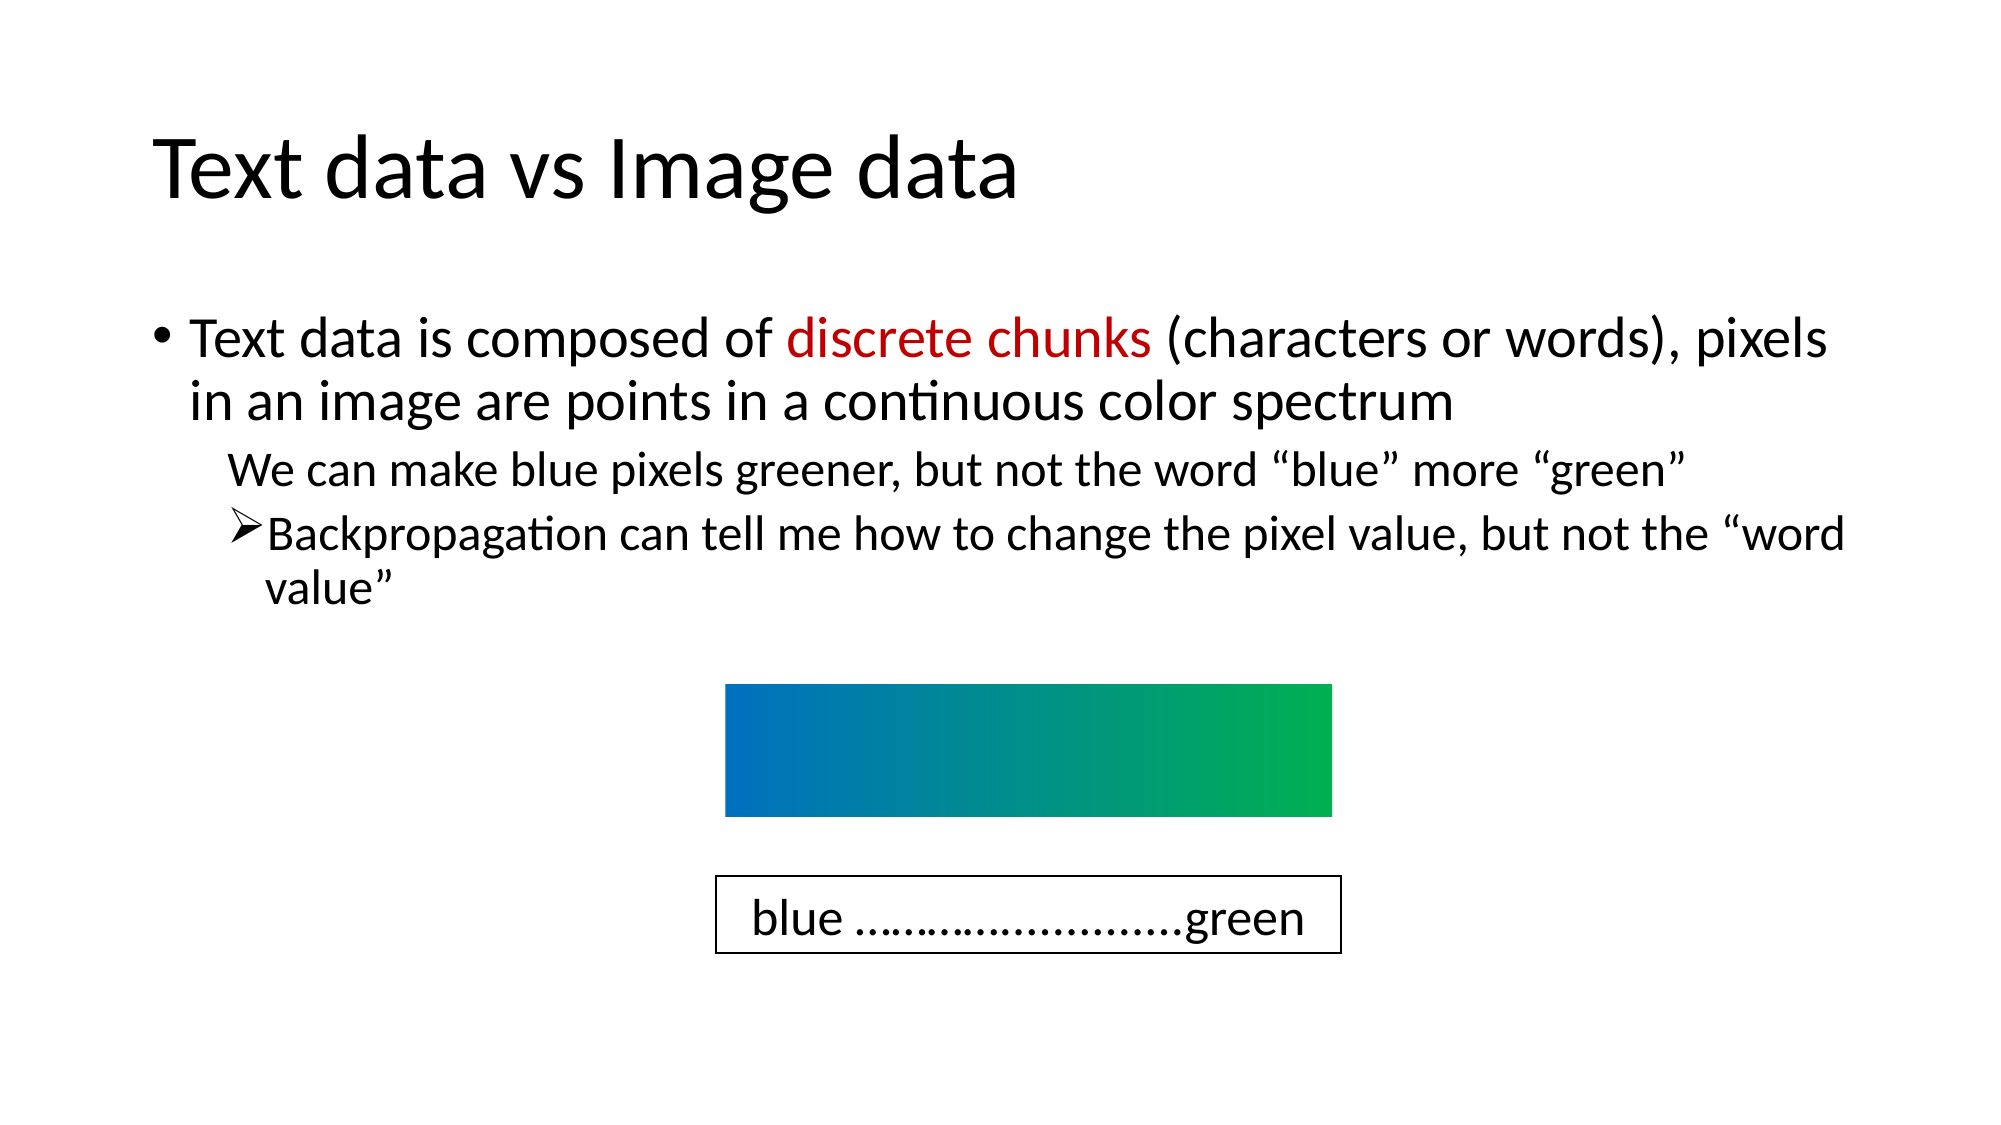

# Text data vs Image data
Text data is composed of discrete chunks (characters or words), pixels in an image are points in a continuous color spectrum
We can make blue pixels greener, but not the word “blue” more “green”
Backpropagation can tell me how to change the pixel value, but not the “word value”

blue …………..............green